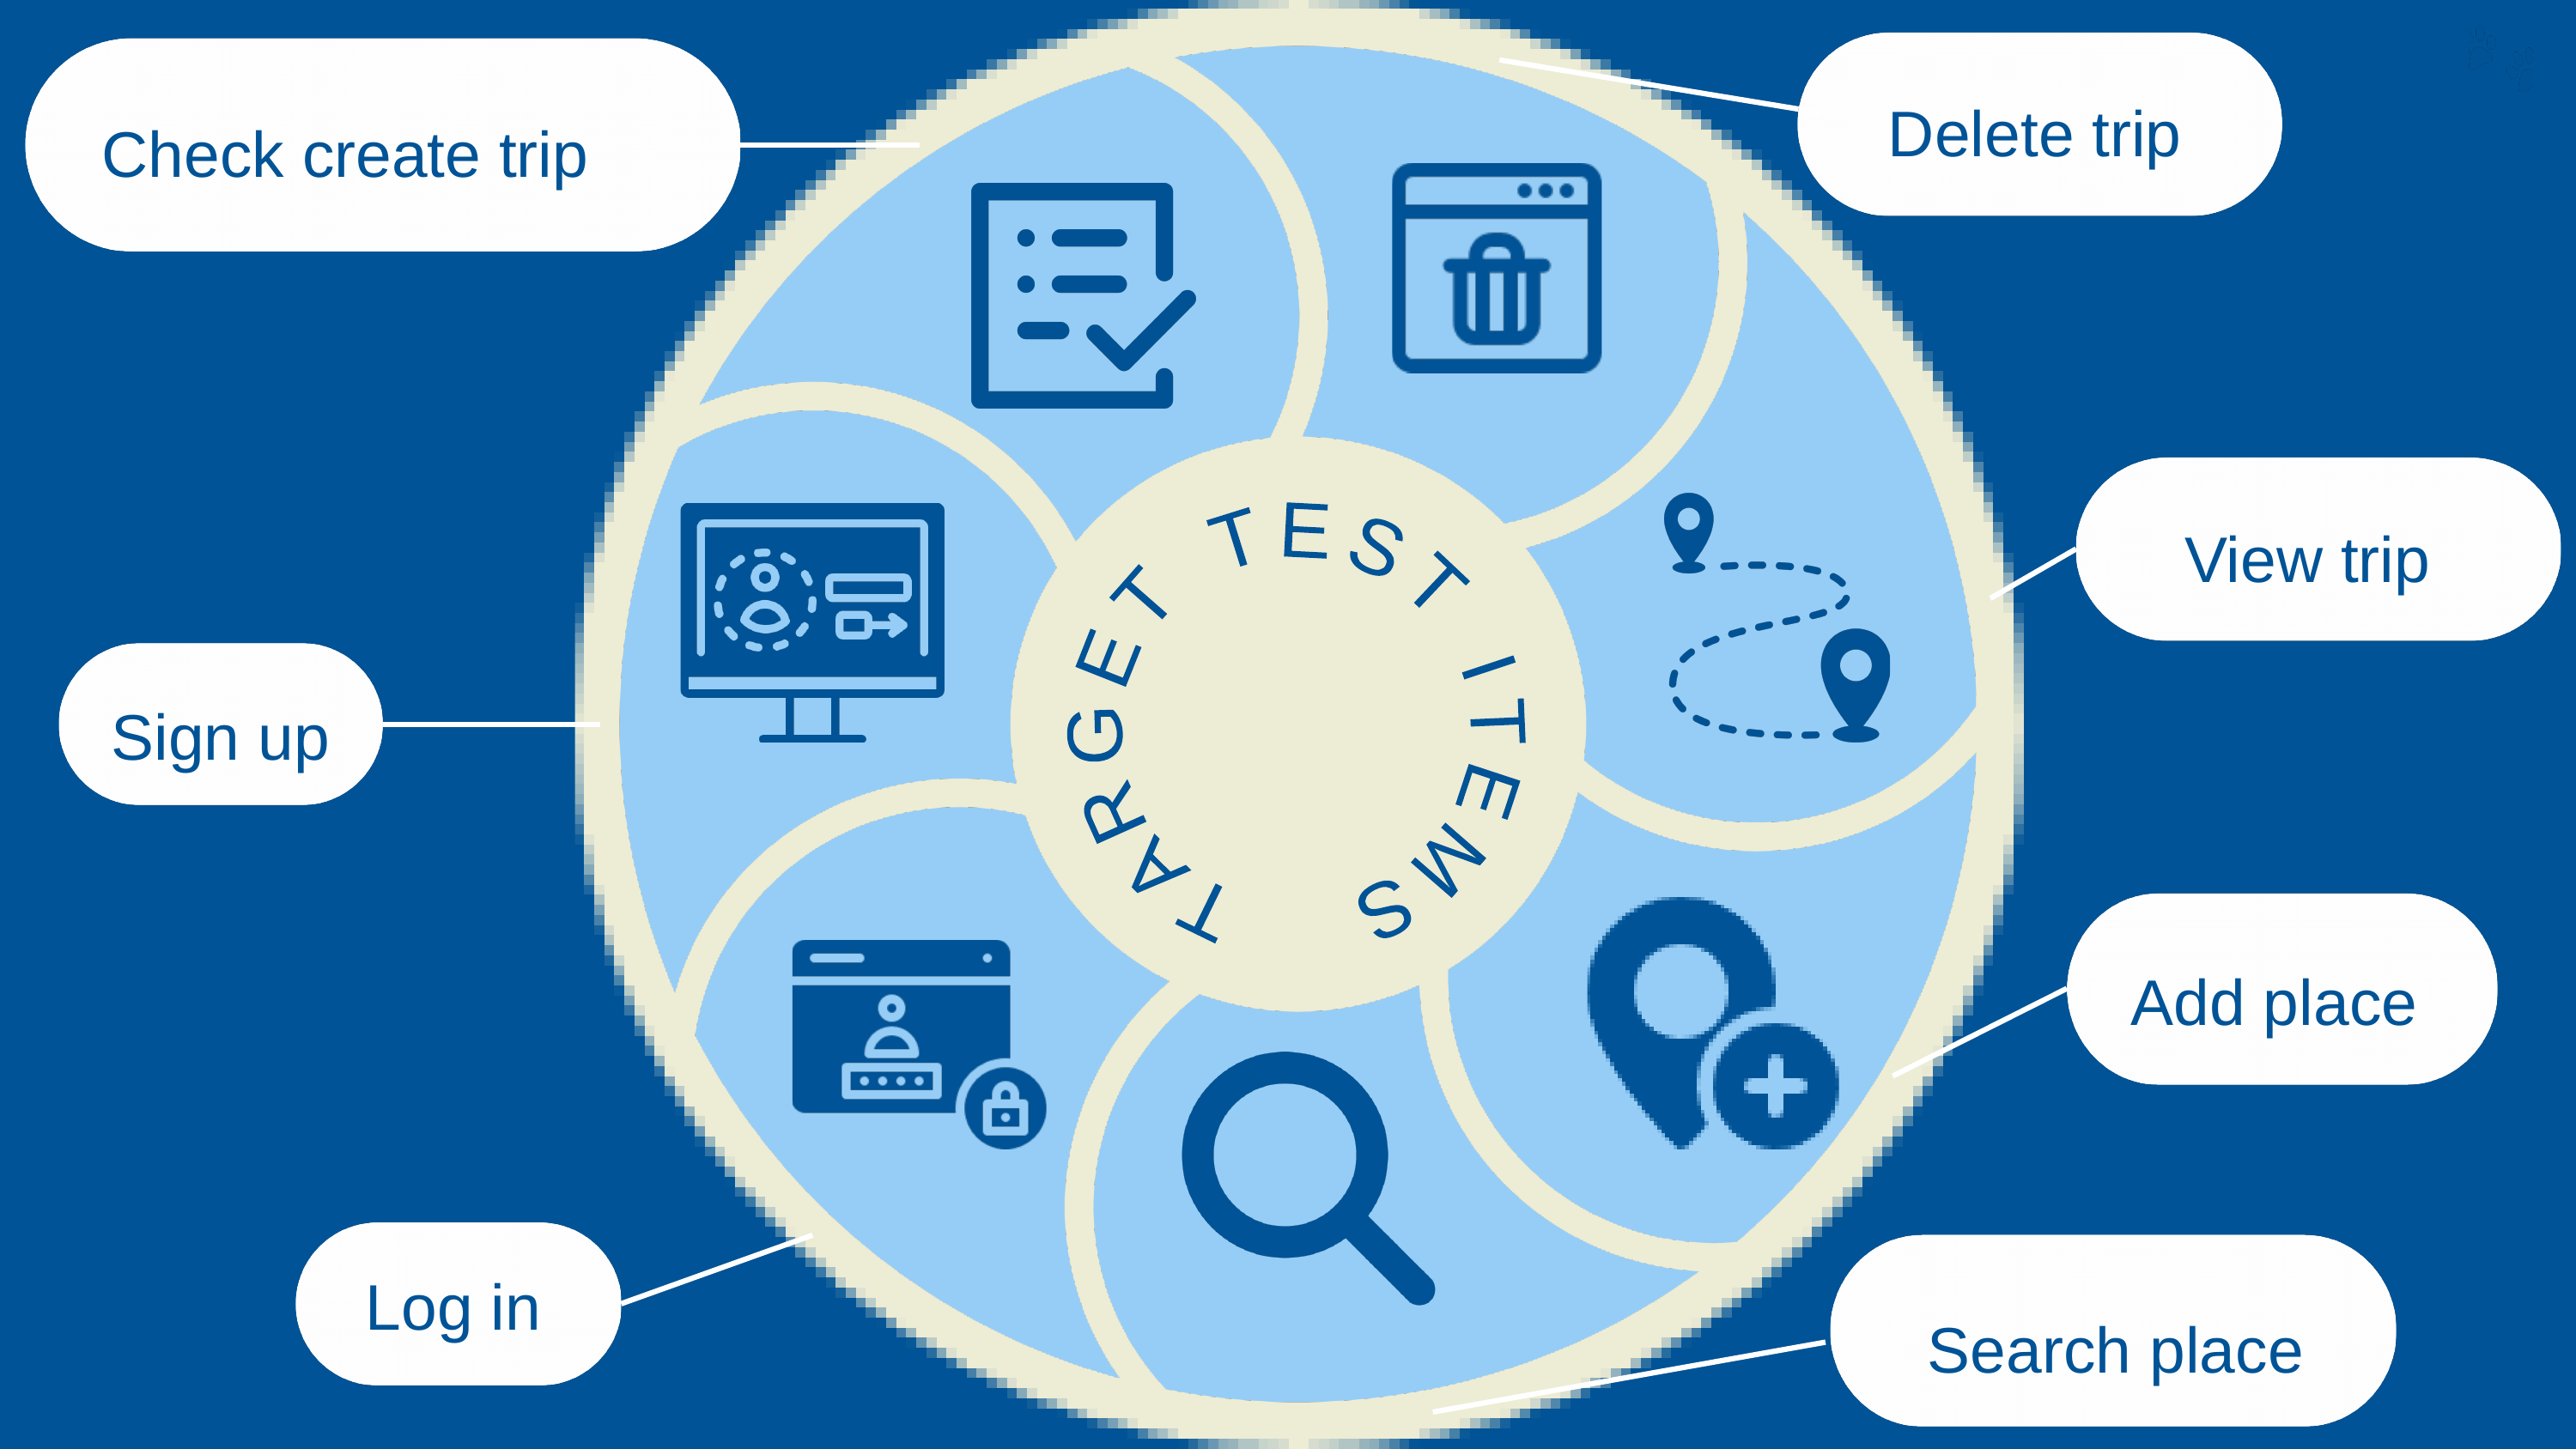

Delete trip
Check create trip

View trip
T A R G E T   T E S T   I T E M S

Sign up

Add place

Log in
Search place